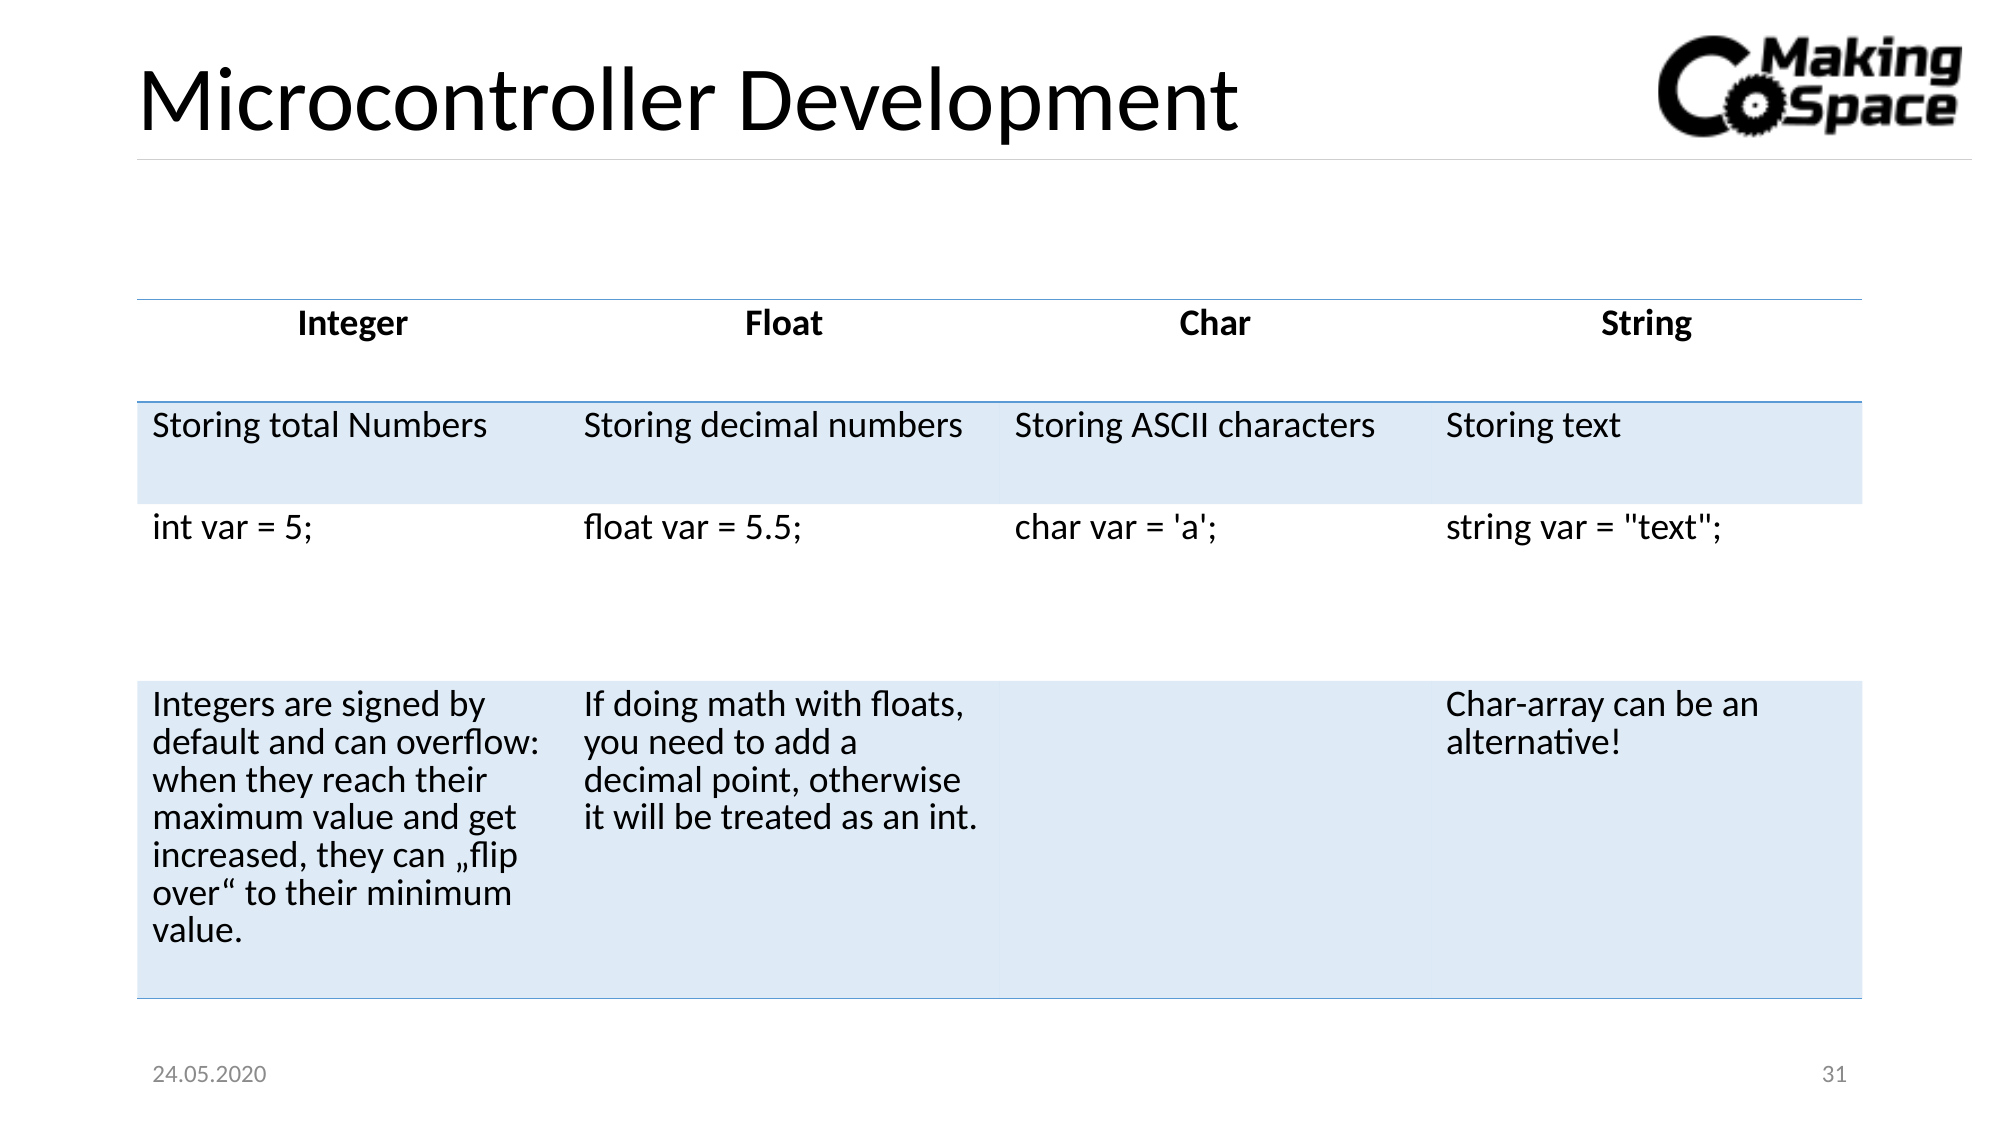

# Microcontroller Development

| Integer | Float | Char | String |
| --- | --- | --- | --- |
| Storing total Numbers | Storing decimal numbers | Storing ASCII characters | Storing text |
| int var = 5; | float var = 5.5; | char var = 'a'; | string var = "text"; |
| Integers are signed by default and can overflow: when they reach their maximum value and get increased, they can „flip over“ to their minimum value. | If doing math with floats, you need to add a decimal point, otherwise it will be treated as an int. |  | Char-array can be an alternative! |
24.05.2020
31